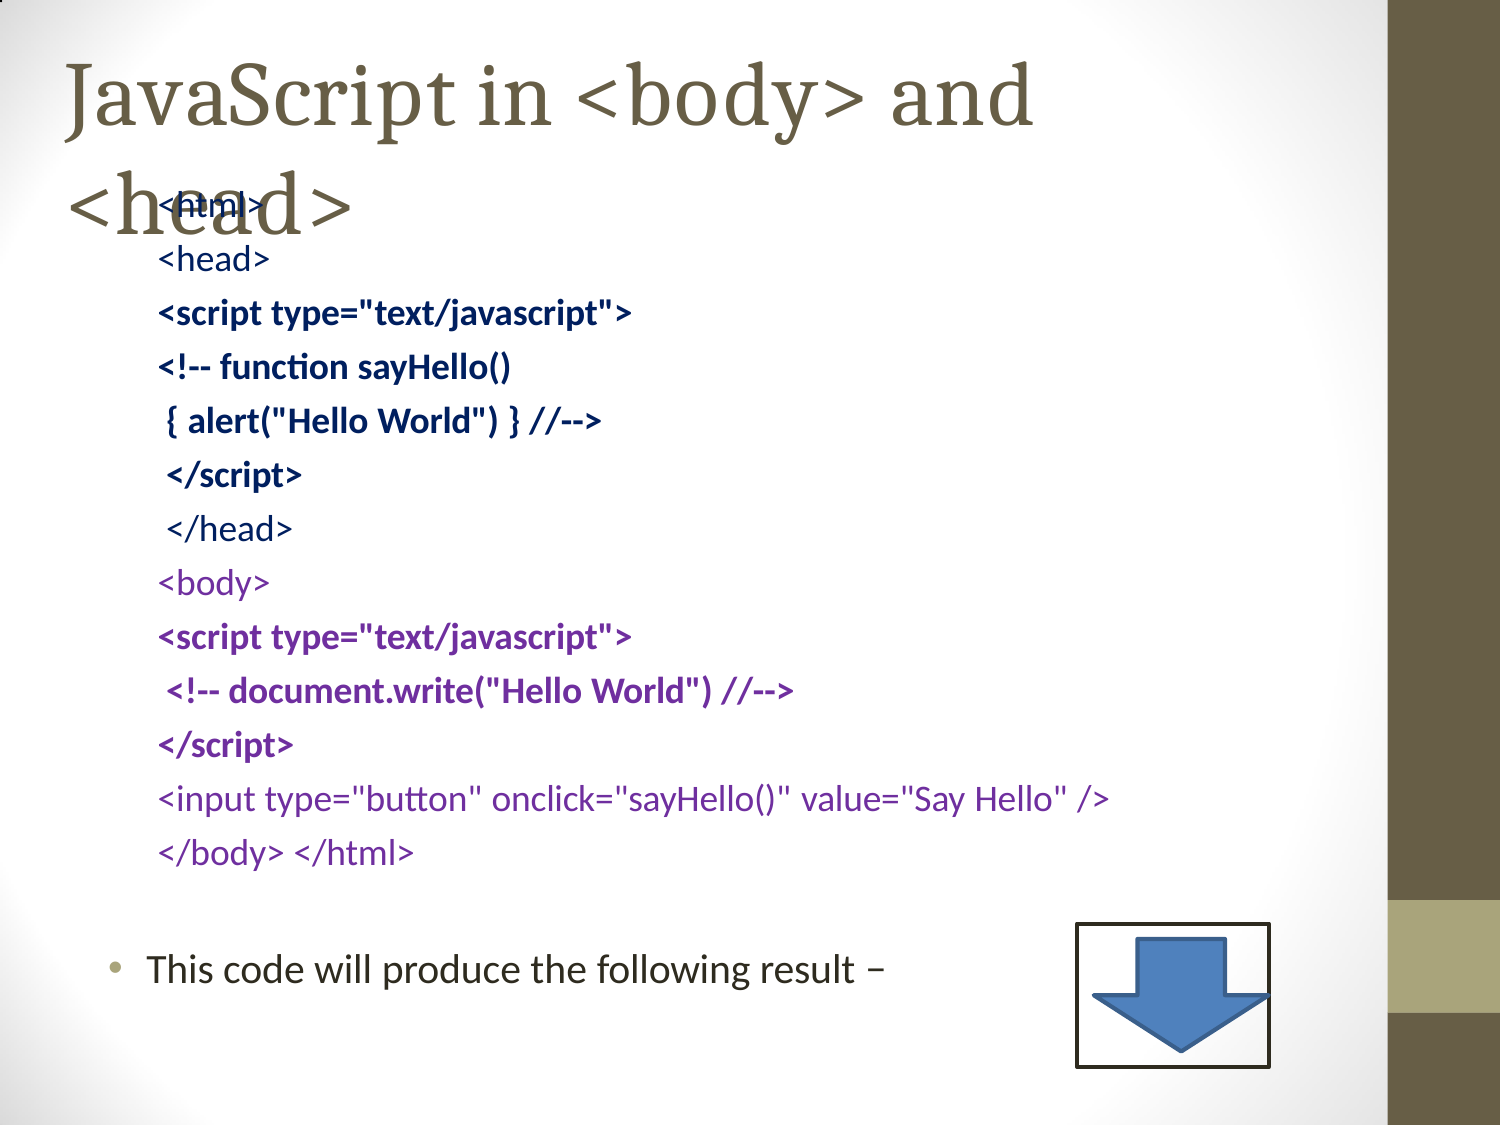

# JavaScript in <body> and <head>
<html>
<head>
<script type="text/javascript">
<!-- function sayHello()
{ alert("Hello World") } //-->
</script>
</head>
<body>
<script type="text/javascript">
<!-- document.write("Hello World") //-->
</script>
<input type="button" onclick="sayHello()" value="Say Hello" />
</body> </html>

This code will produce the following result −